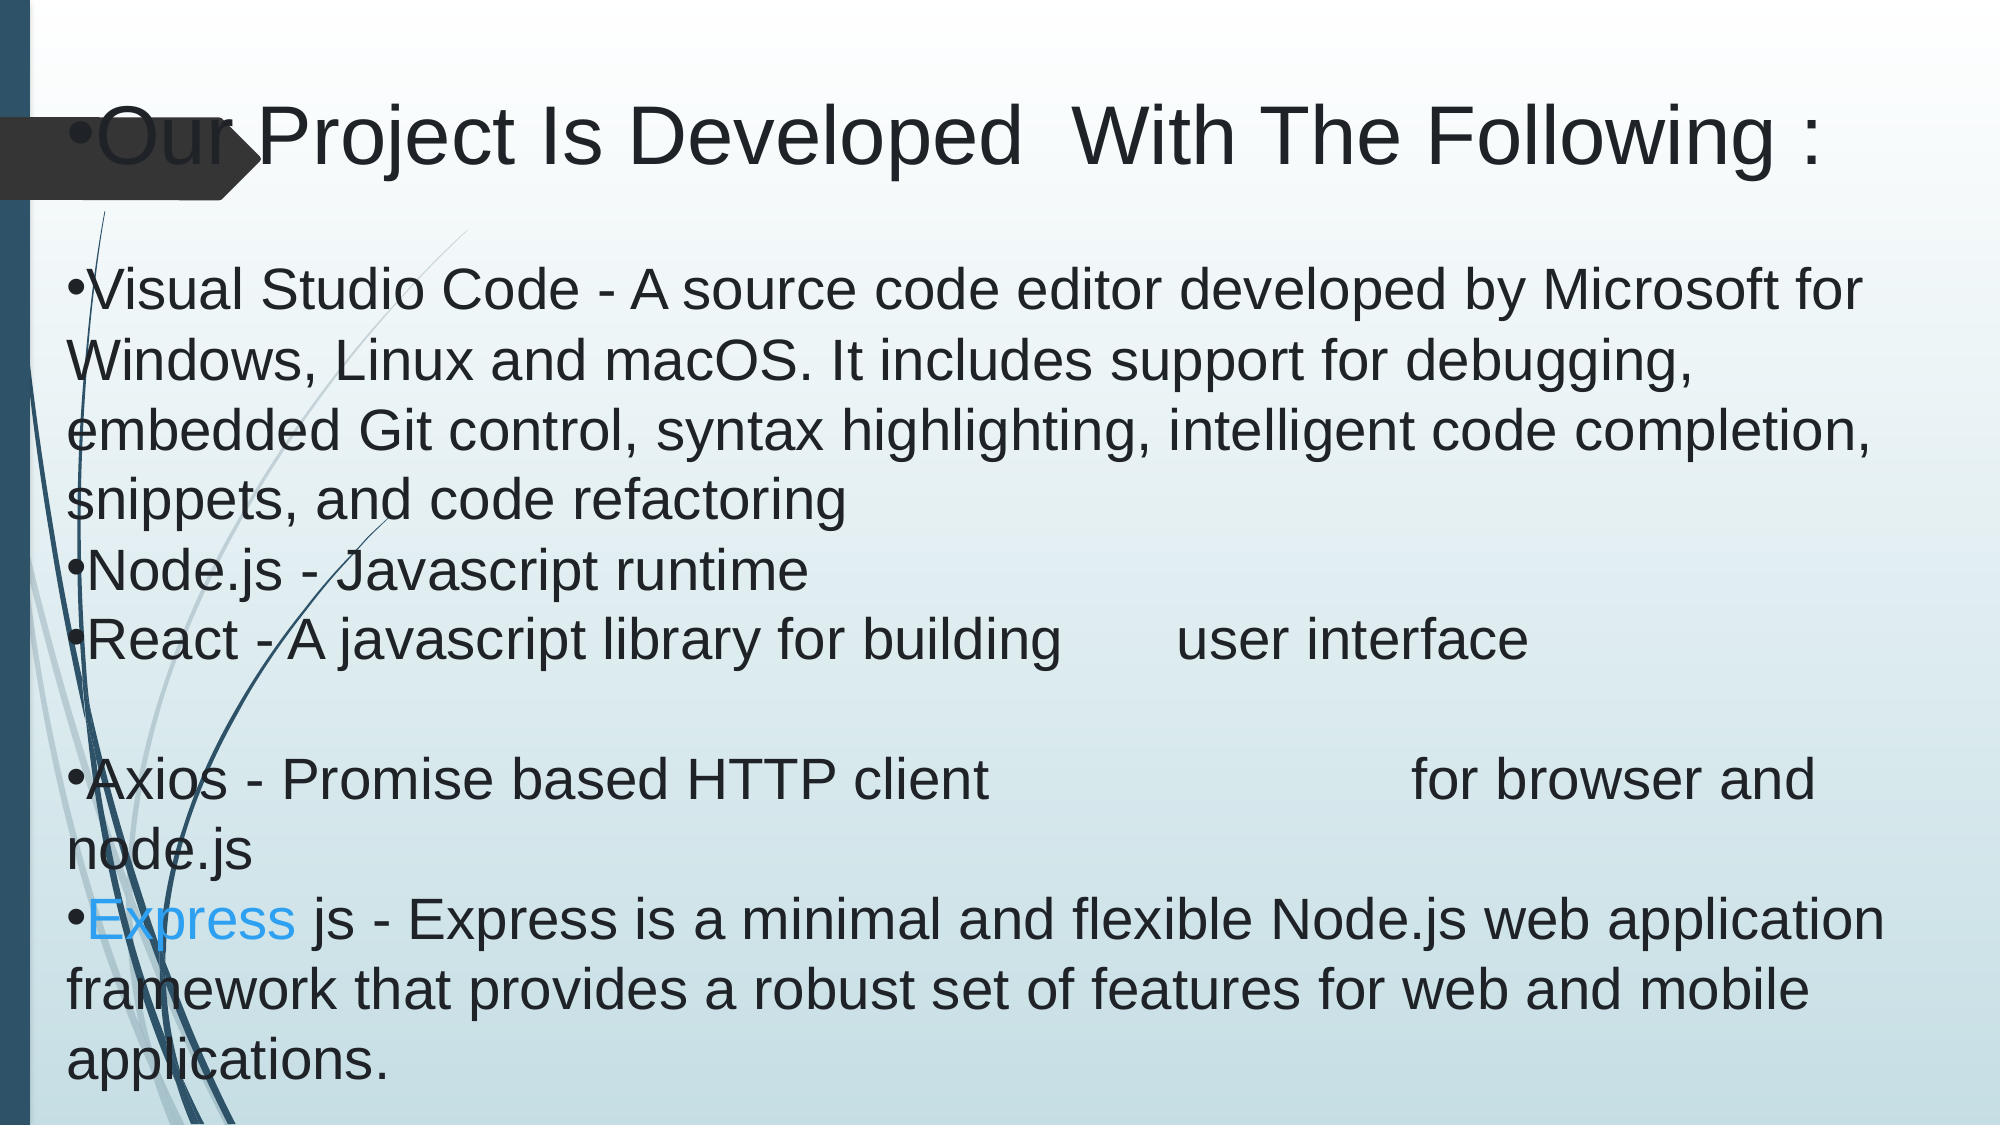

Our Project Is Developed  With The Following :

Visual Studio Code - A source code editor developed by Microsoft for Windows, Linux and macOS. It includes support for debugging, embedded Git control, syntax highlighting, intelligent code completion, snippets, and code refactoring
Node.js - Javascript runtime
React - A javascript library for building       user interface

Axios - Promise based HTTP client                          for browser and node.js
Express js - Express is a minimal and flexible Node.js web application framework that provides a robust set of features for web and mobile applications.